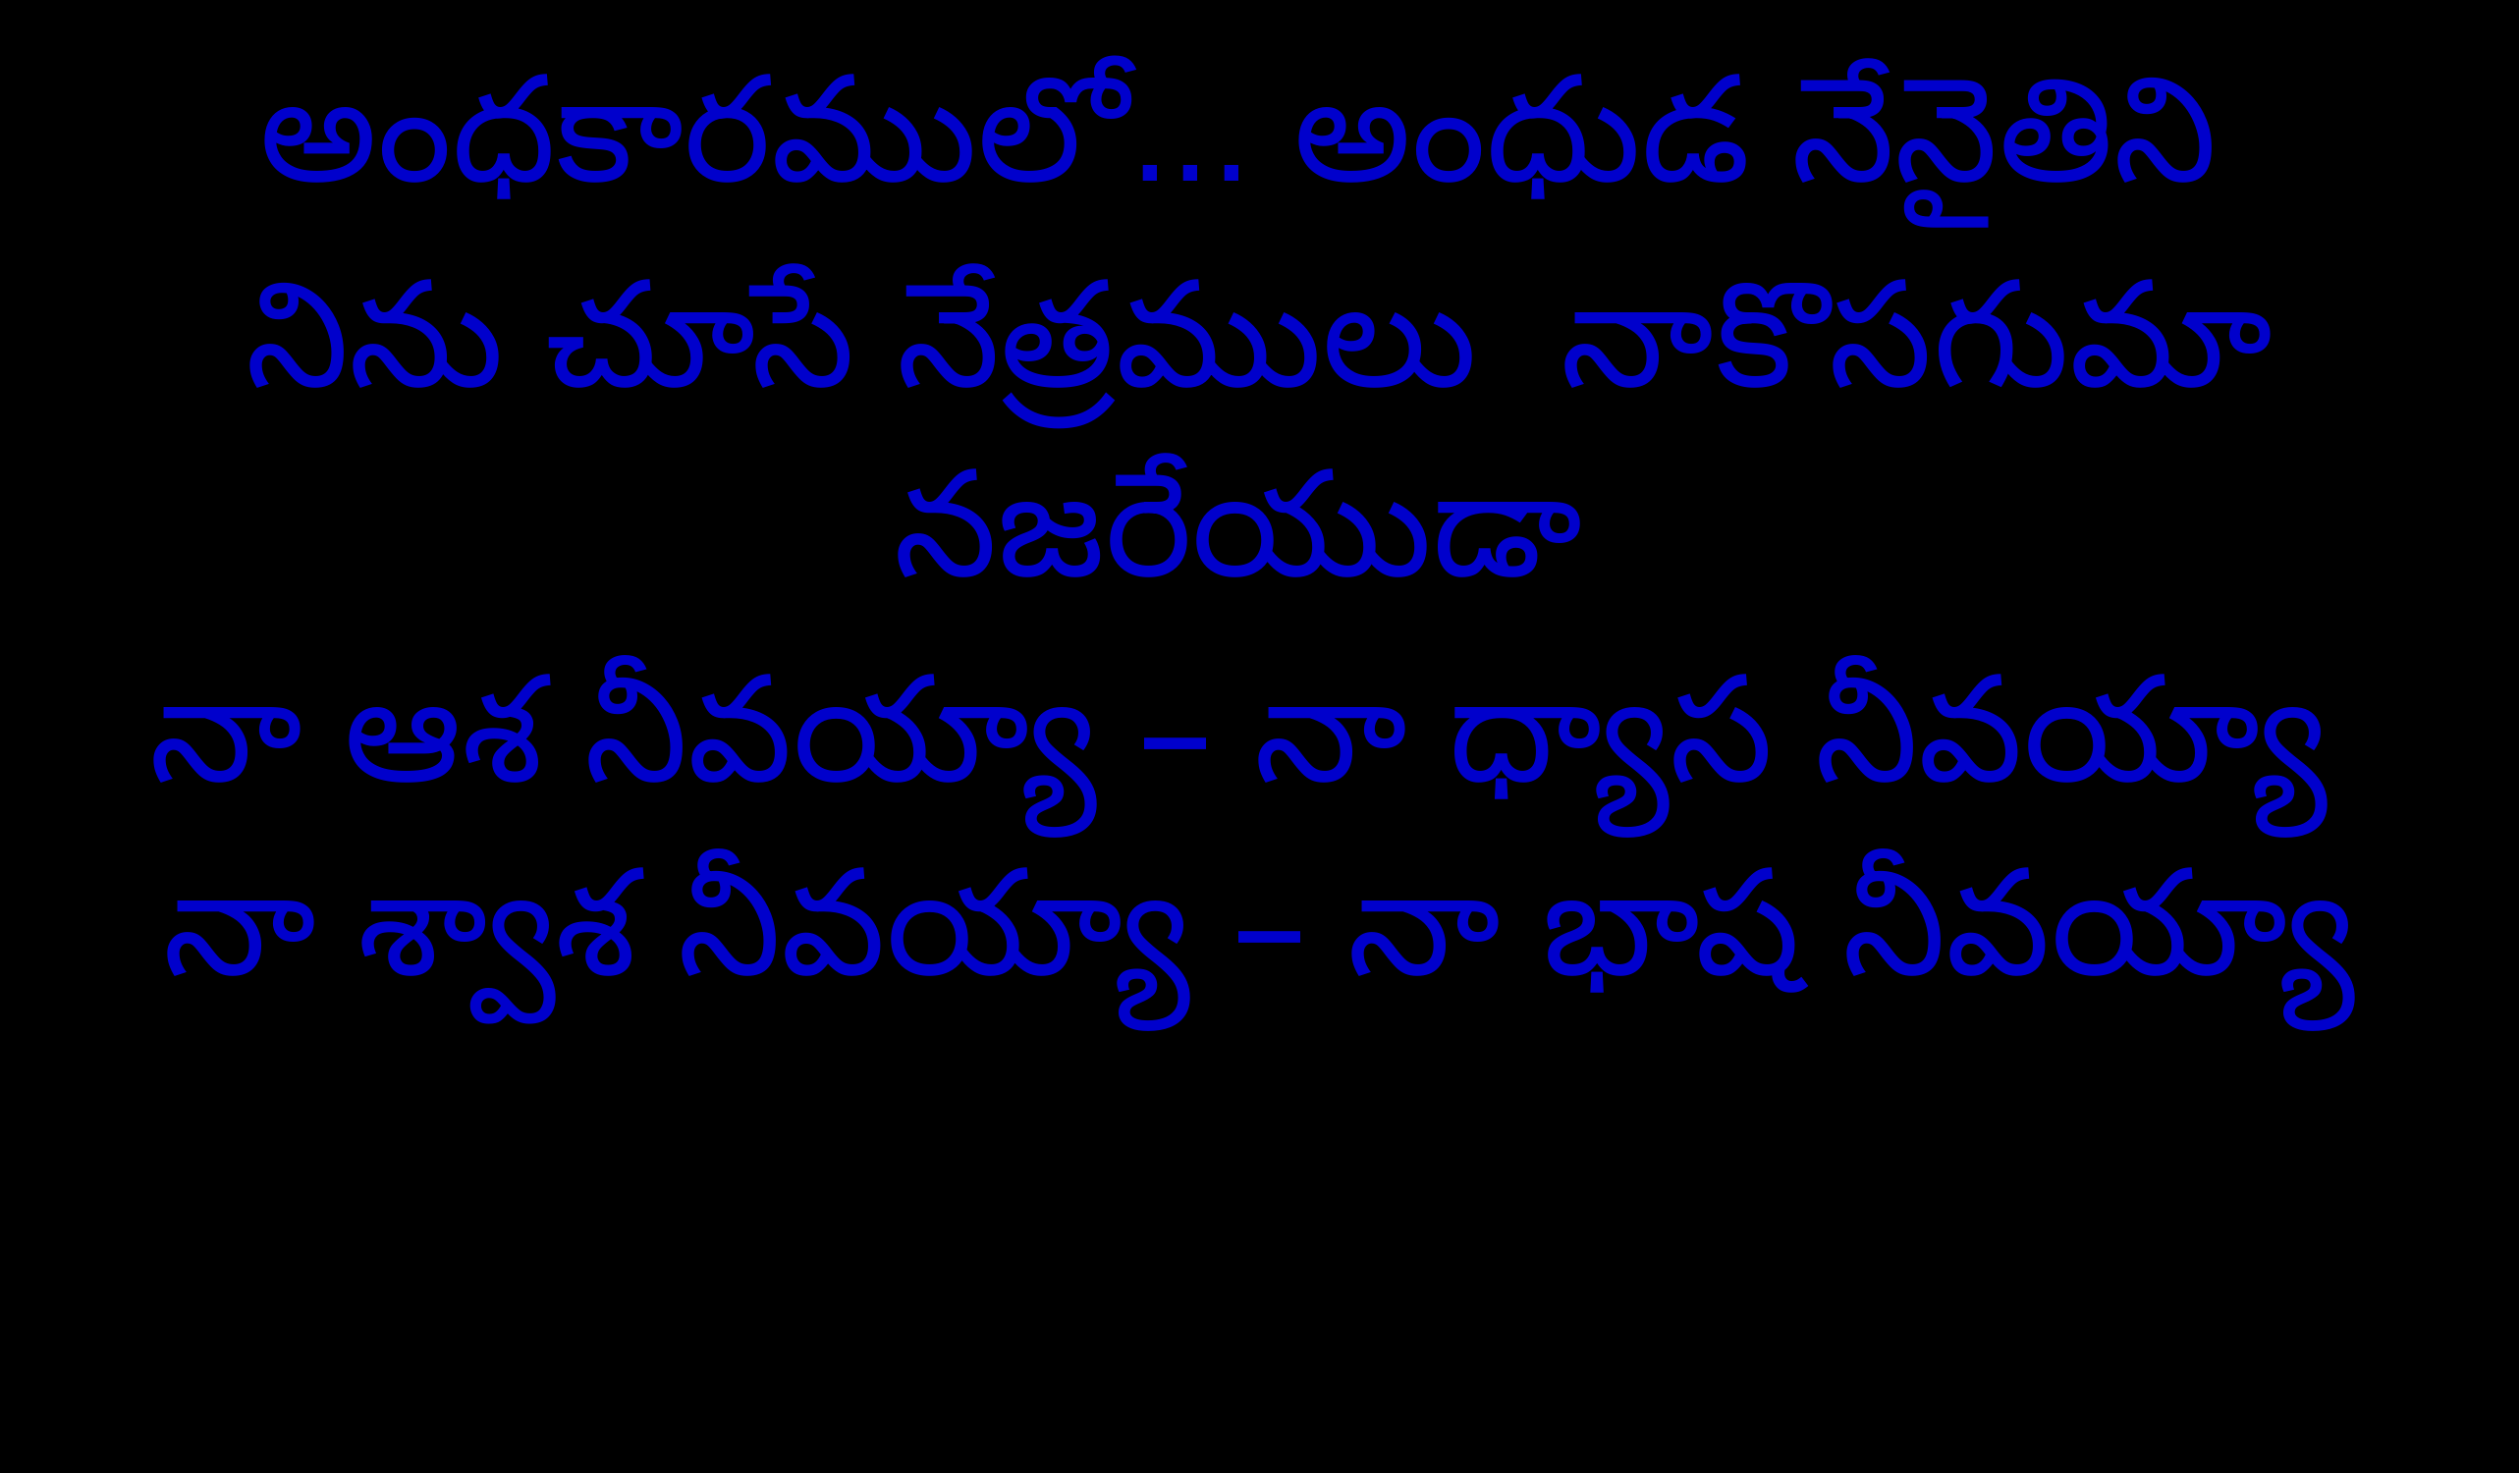

అంధకారములో... అంధుడ నేనైతిని
నిను చూసే నేత్రములు  నాకొసగుమా నజరేయుడా
నా ఆశ నీవయ్యా – నా ధ్యాస నీవయ్యా
నా శ్వాశ నీవయ్యా – నా భాష నీవయ్యా